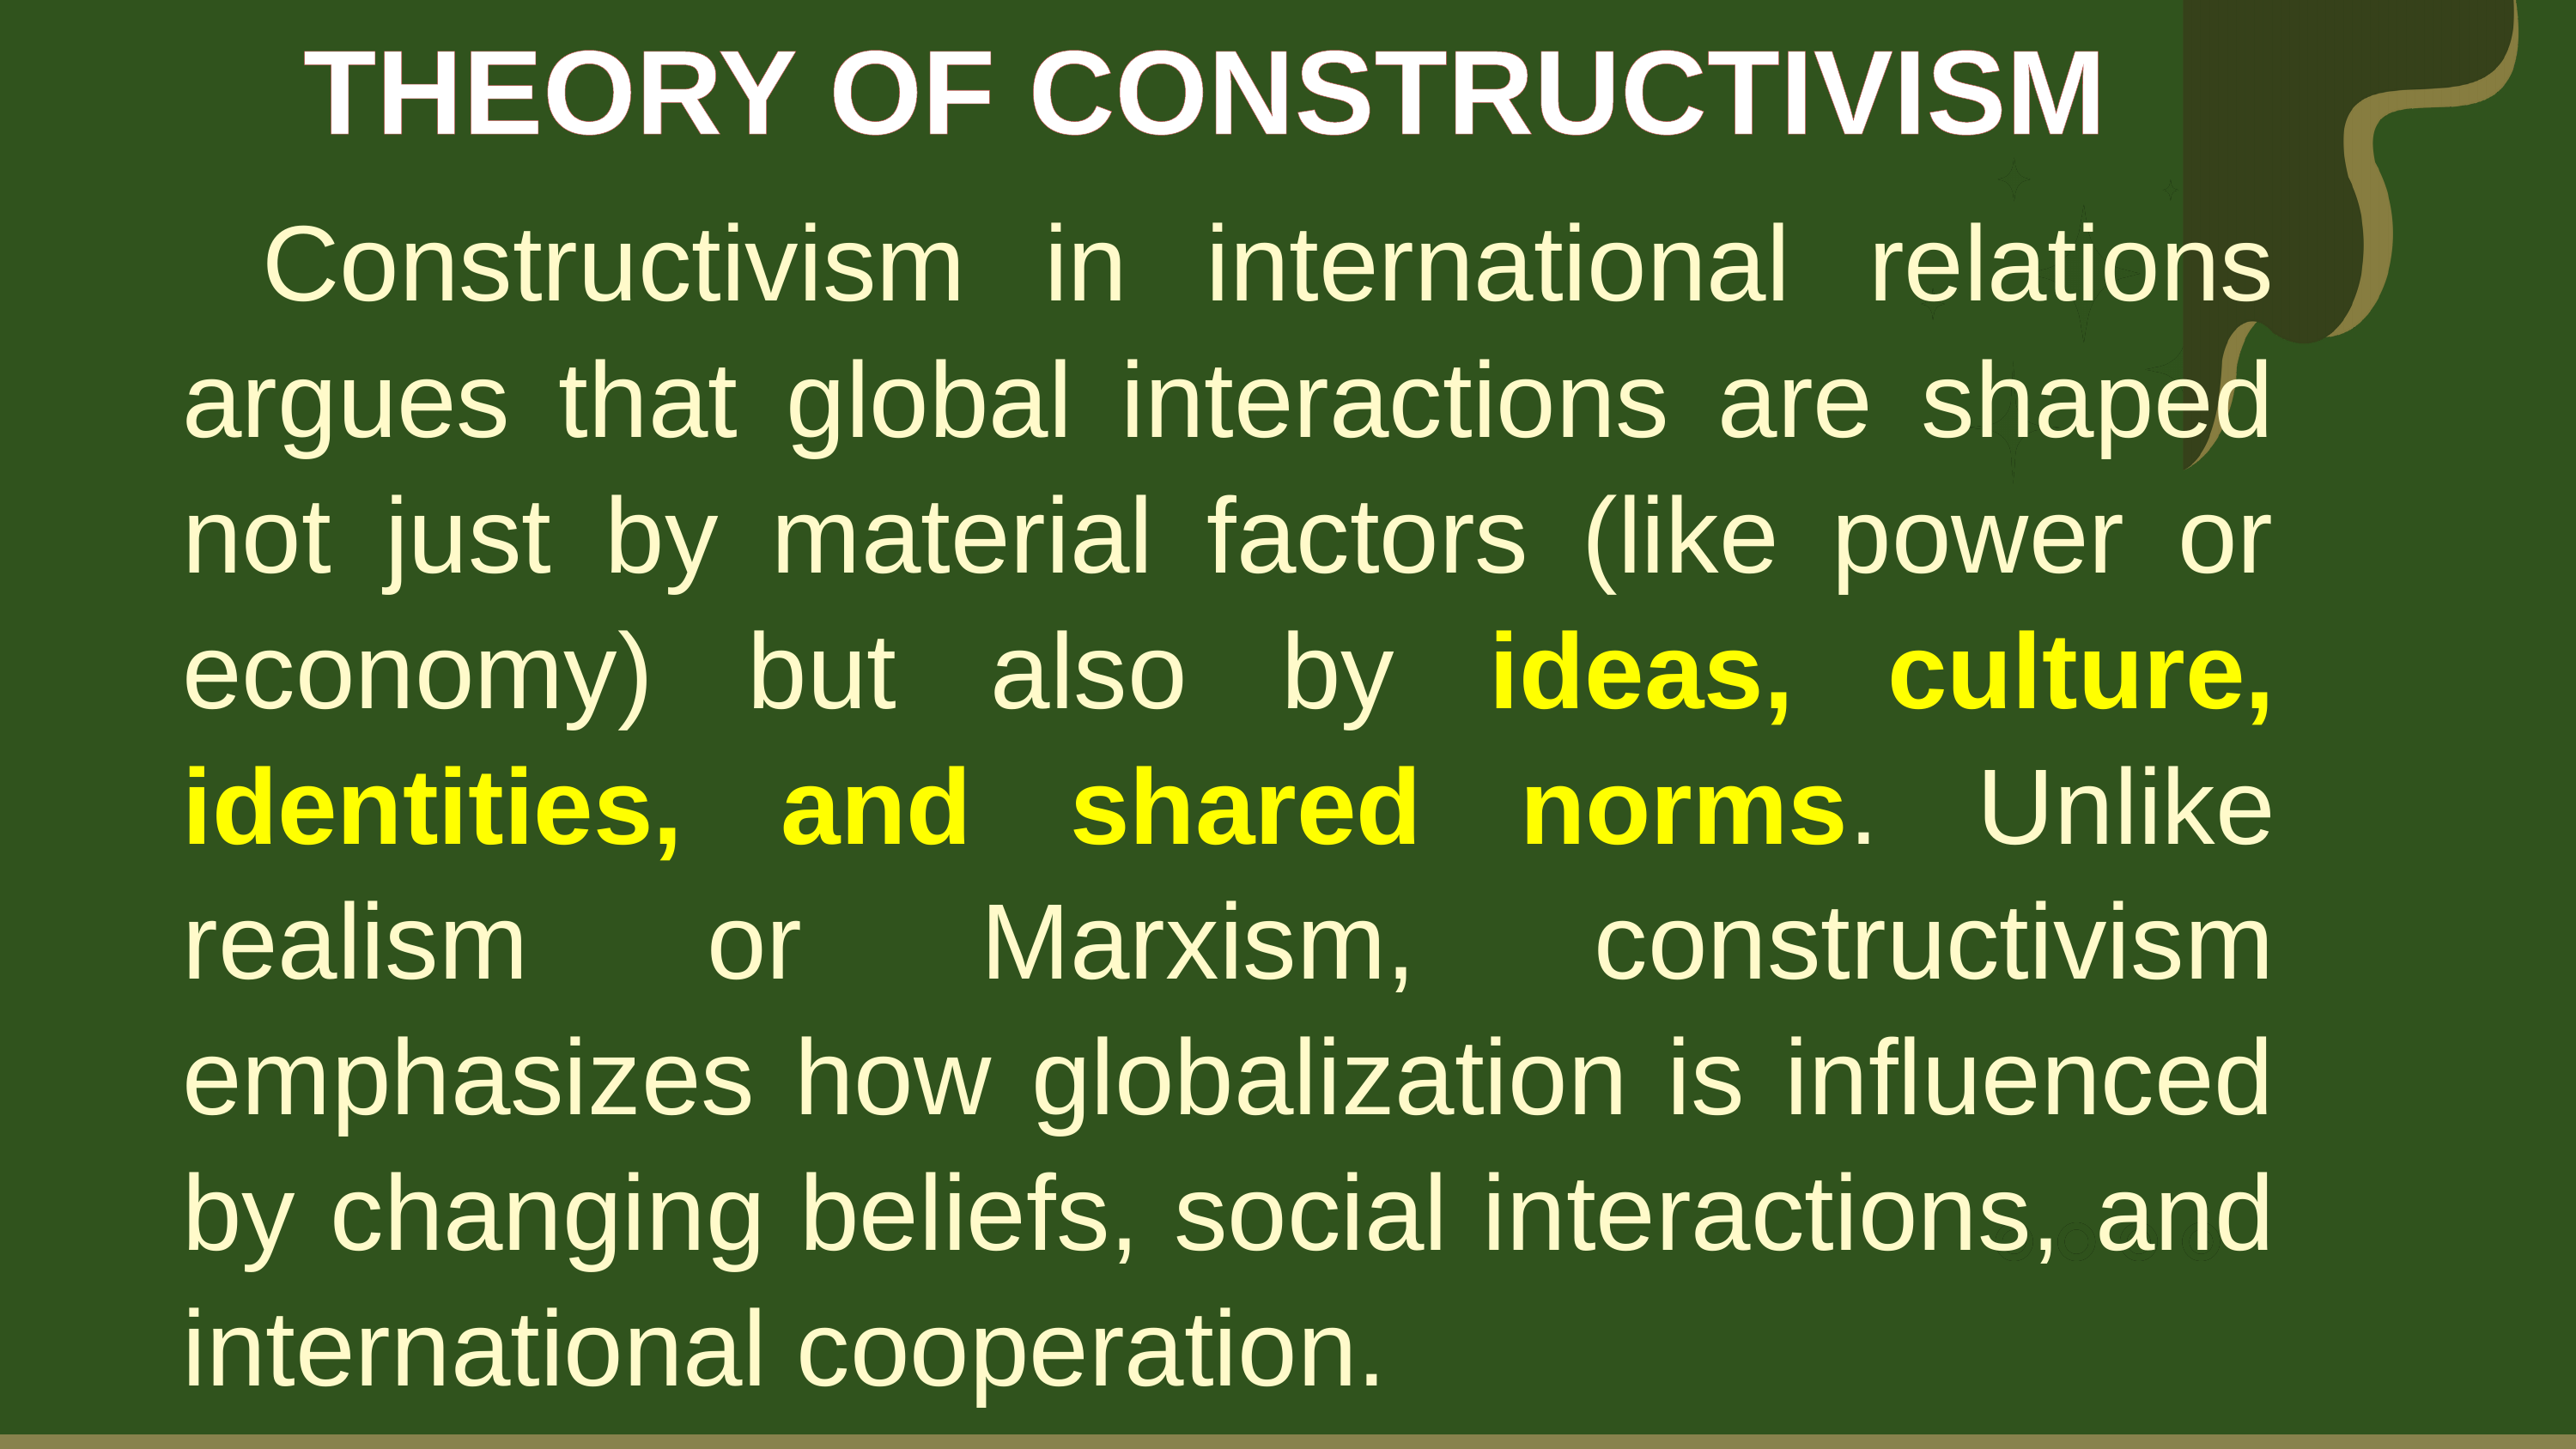

THEORY OF CONSTRUCTIVISM

 Constructivism in international relations argues that global interactions are shaped not just by material factors (like power or economy) but also by ideas, culture, identities, and shared norms. Unlike realism or Marxism, constructivism emphasizes how globalization is influenced by changing beliefs, social interactions, and international cooperation.